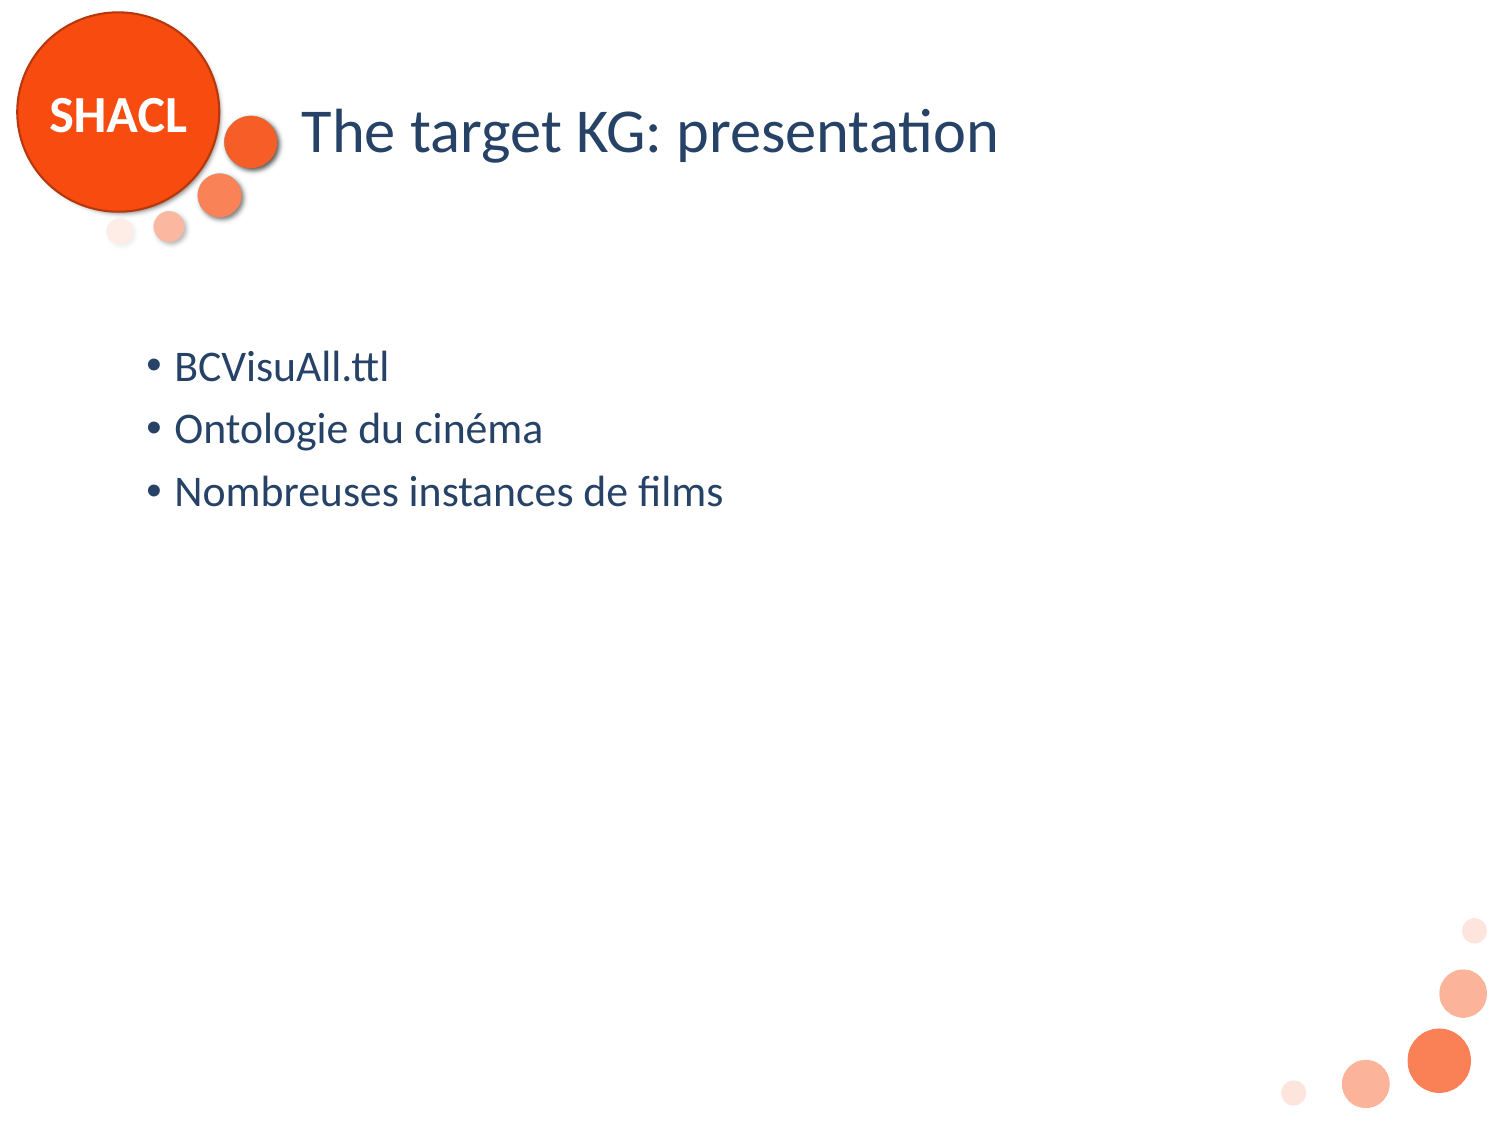

# The target KG: presentation
BCVisuAll.ttl
Ontologie du cinéma
Nombreuses instances de films